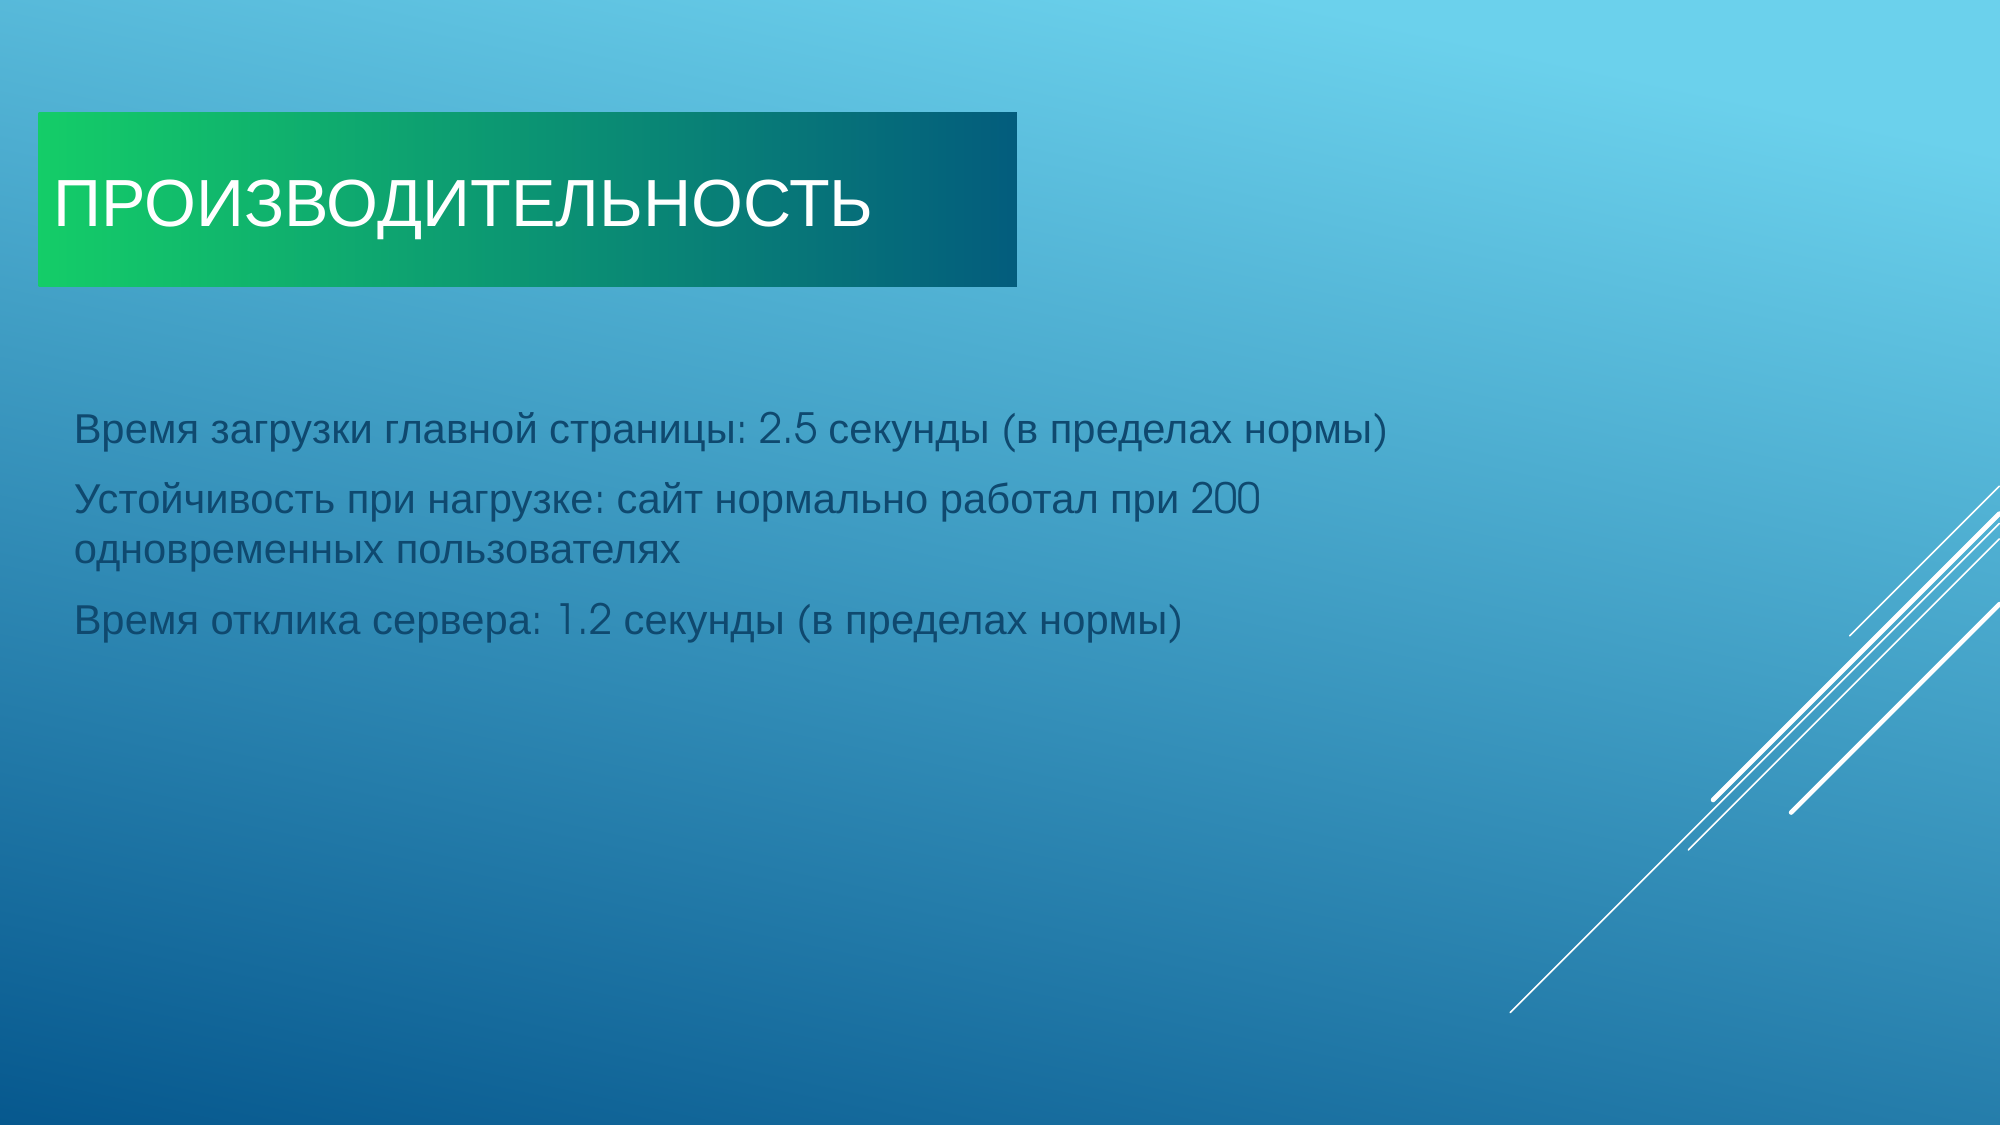

# Производительность
Время загрузки главной страницы: 2.5 секунды (в пределах нормы)
Устойчивость при нагрузке: сайт нормально работал при 200 одновременных пользователях
Время отклика сервера: 1.2 секунды (в пределах нормы)